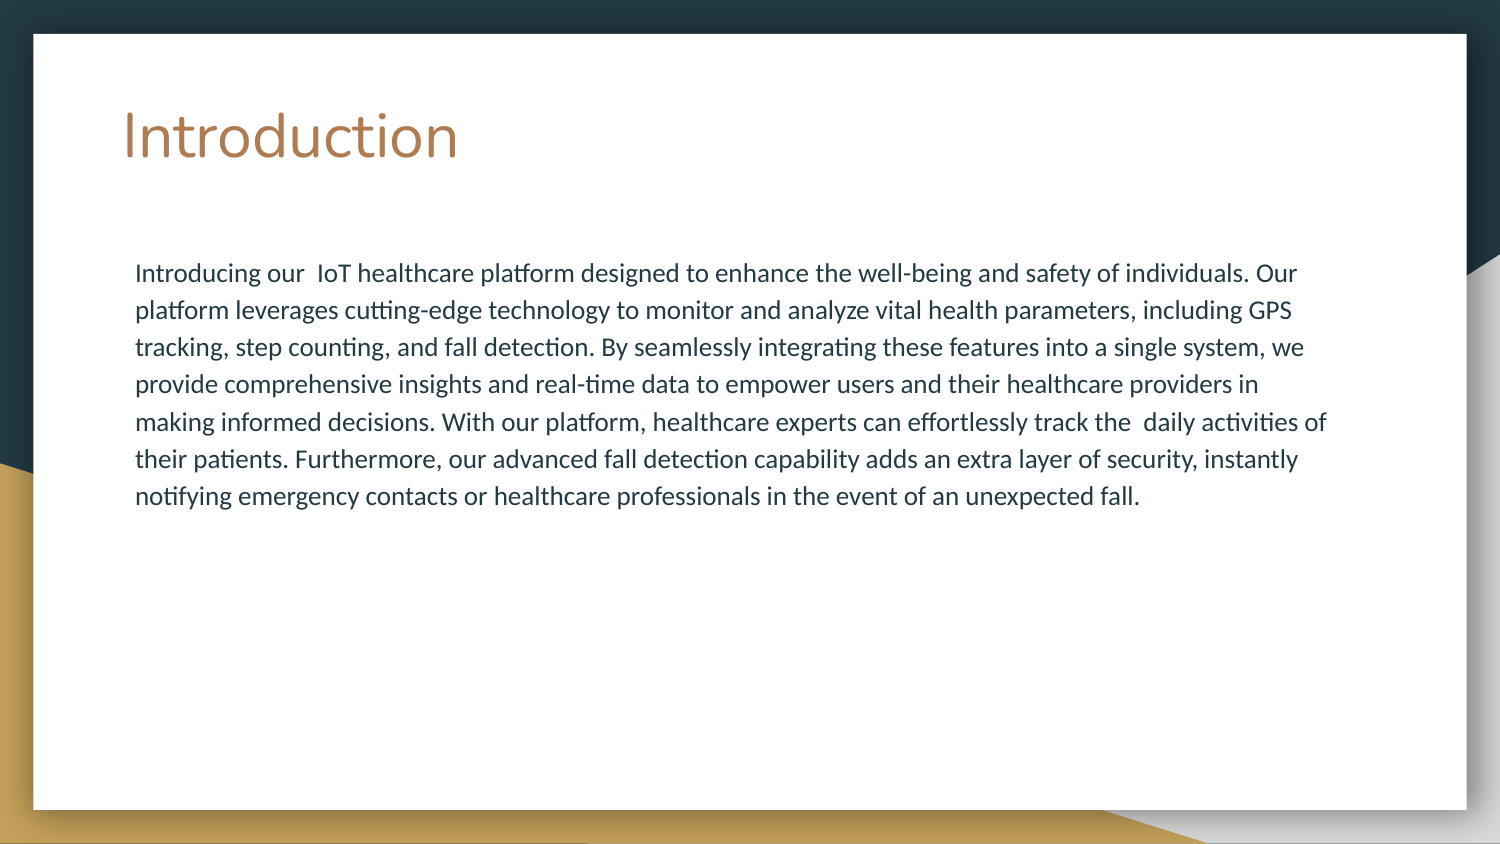

# Introduction
Introducing our  IoT healthcare platform designed to enhance the well-being and safety of individuals. Our platform leverages cutting-edge technology to monitor and analyze vital health parameters, including GPS tracking, step counting, and fall detection. By seamlessly integrating these features into a single system, we provide comprehensive insights and real-time data to empower users and their healthcare providers in making informed decisions. With our platform, healthcare experts can effortlessly track the  daily activities of their patients. Furthermore, our advanced fall detection capability adds an extra layer of security, instantly notifying emergency contacts or healthcare professionals in the event of an unexpected fall.